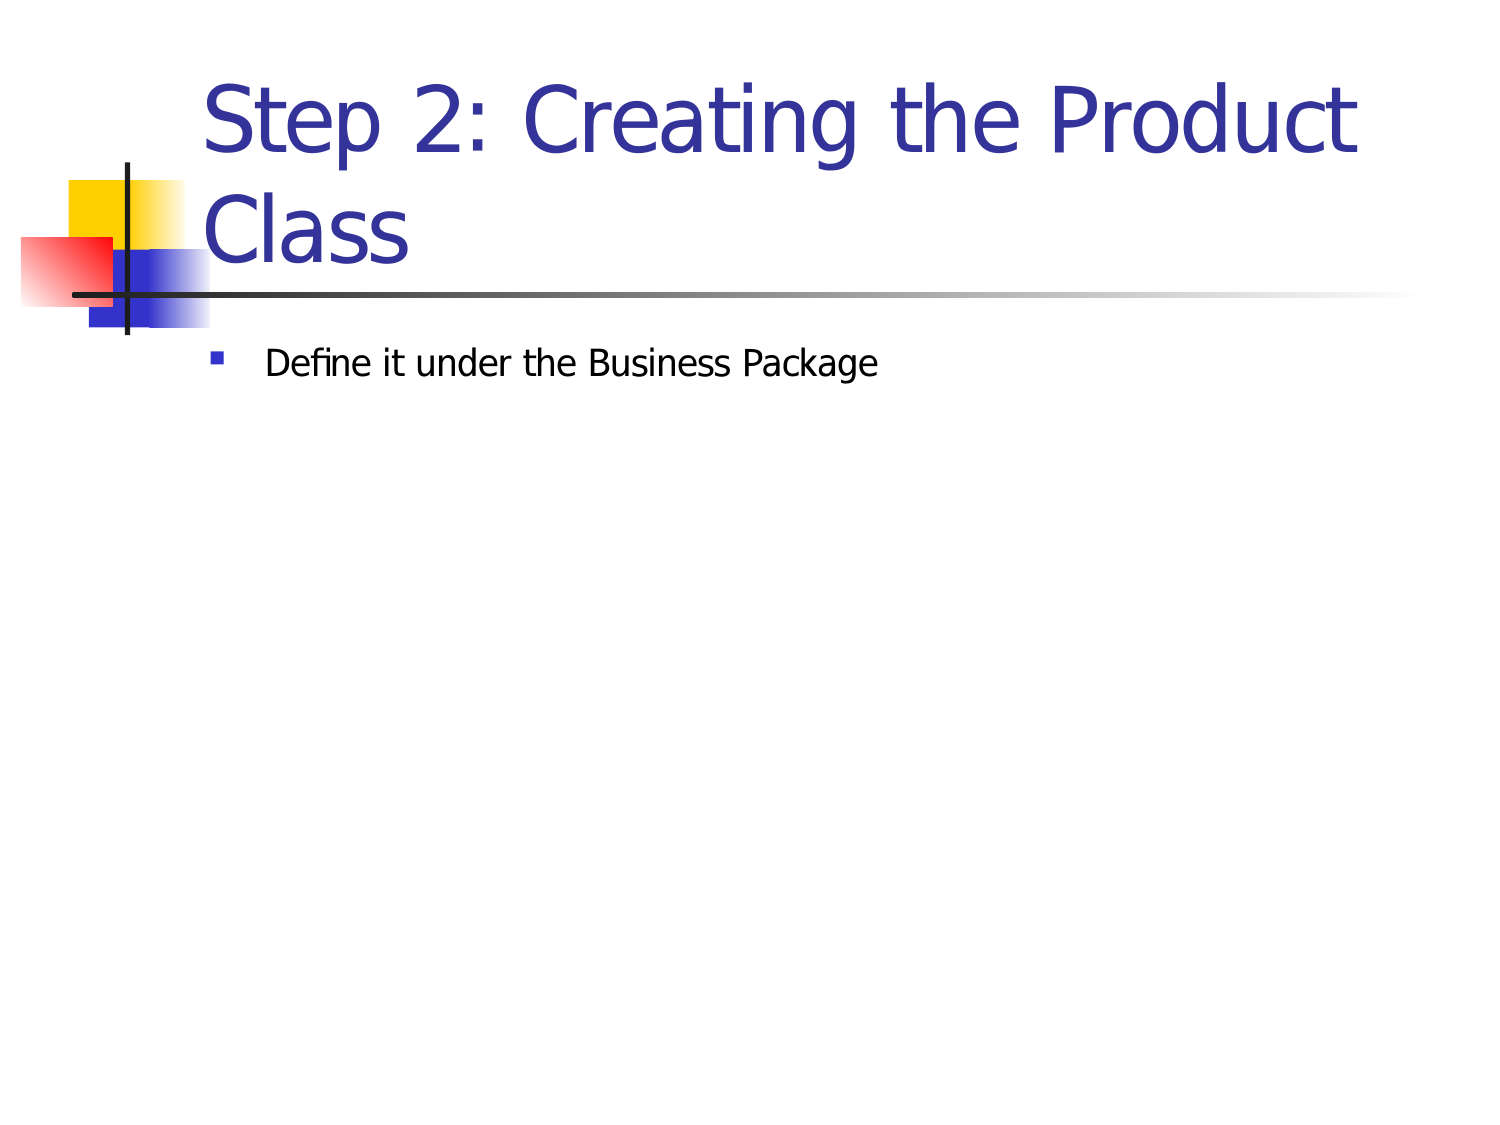

# Step 2: Creating the Product Class
Define it under the Business Package